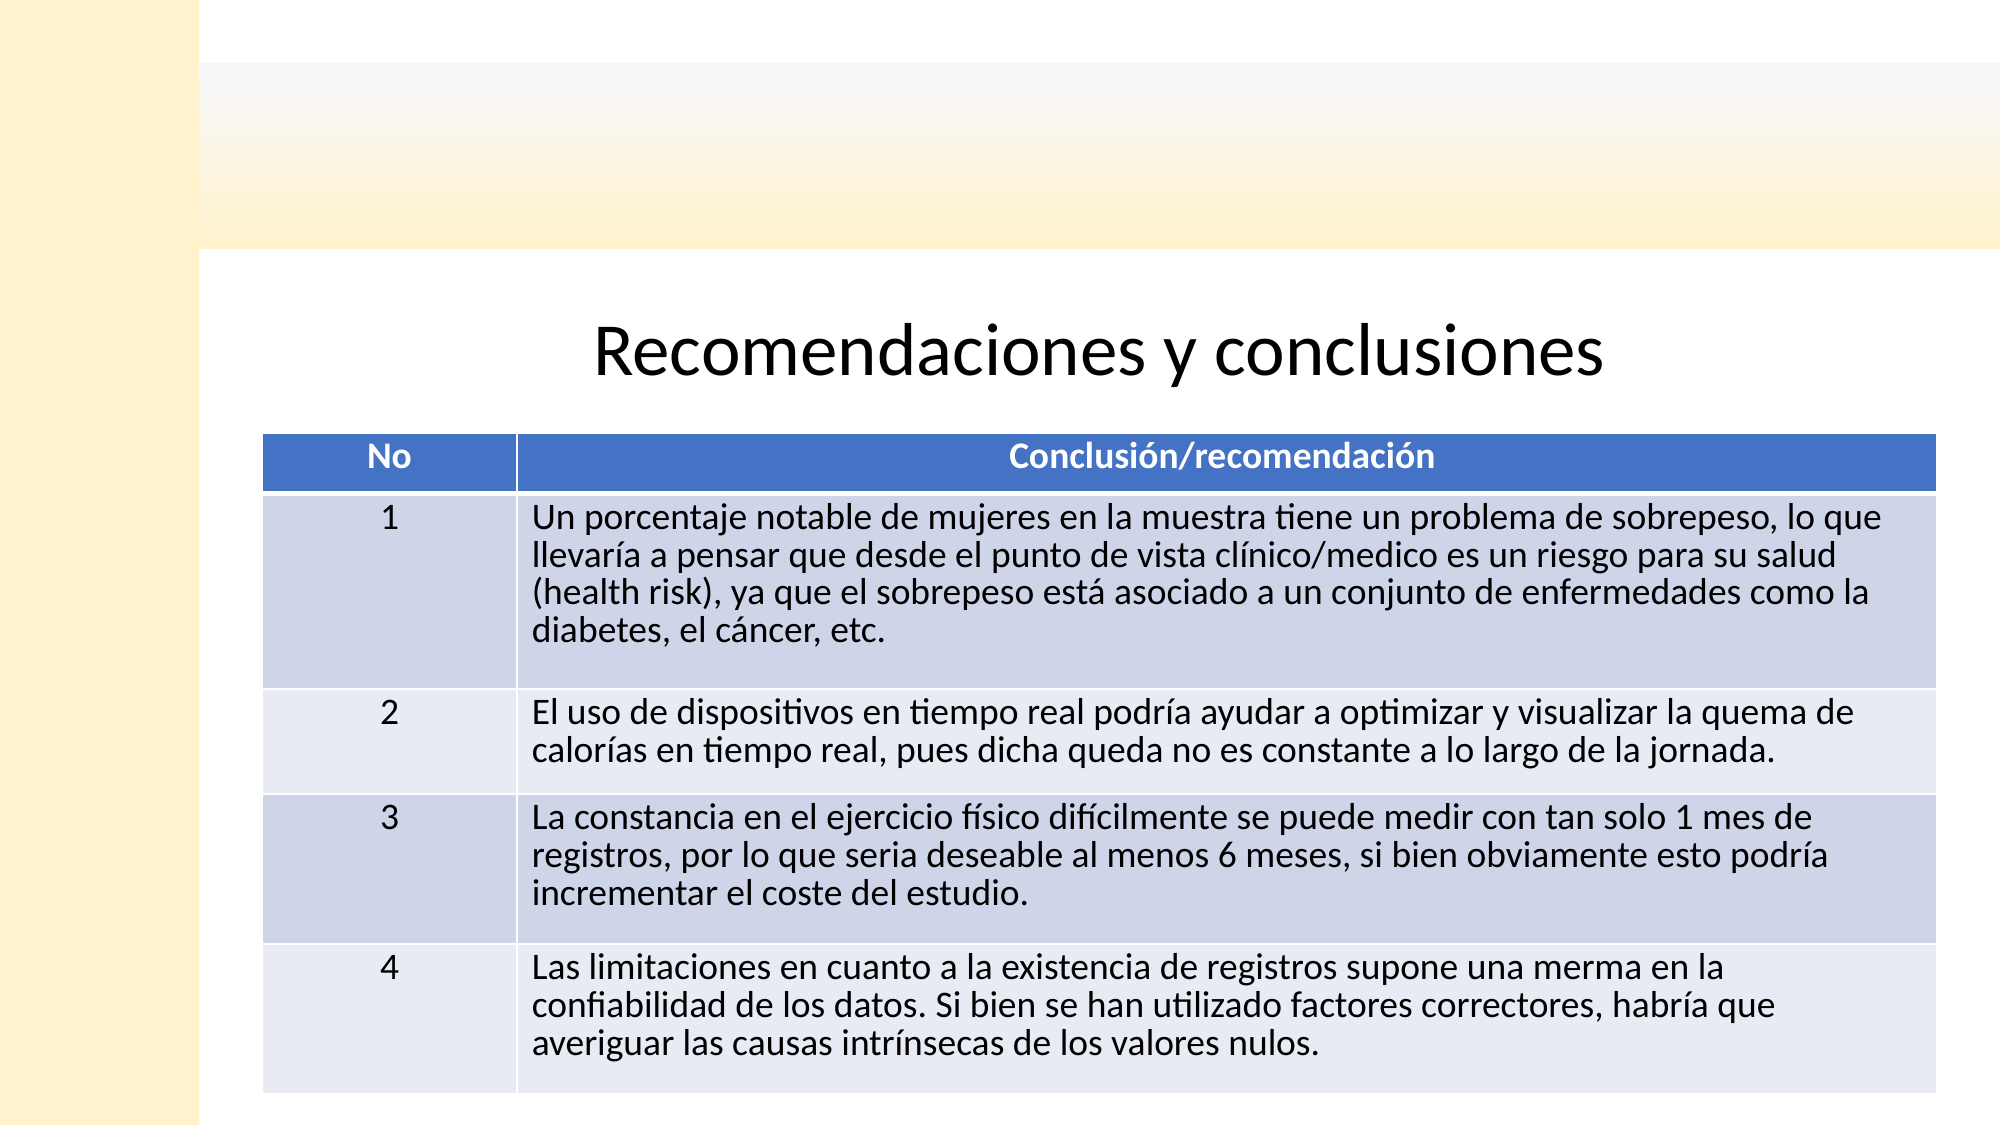

Recomendaciones y conclusiones

| No | Conclusión/recomendación |
| --- | --- |
| 1 | Un porcentaje notable de mujeres en la muestra tiene un problema de sobrepeso, lo que llevaría a pensar que desde el punto de vista clínico/medico es un riesgo para su salud (health risk), ya que el sobrepeso está asociado a un conjunto de enfermedades como la diabetes, el cáncer, etc. |
| 2 | El uso de dispositivos en tiempo real podría ayudar a optimizar y visualizar la quema de calorías en tiempo real, pues dicha queda no es constante a lo largo de la jornada. |
| 3 | La constancia en el ejercicio físico difícilmente se puede medir con tan solo 1 mes de registros, por lo que seria deseable al menos 6 meses, si bien obviamente esto podría incrementar el coste del estudio. |
| 4 | Las limitaciones en cuanto a la existencia de registros supone una merma en la confiabilidad de los datos. Si bien se han utilizado factores correctores, habría que averiguar las causas intrínsecas de los valores nulos. |